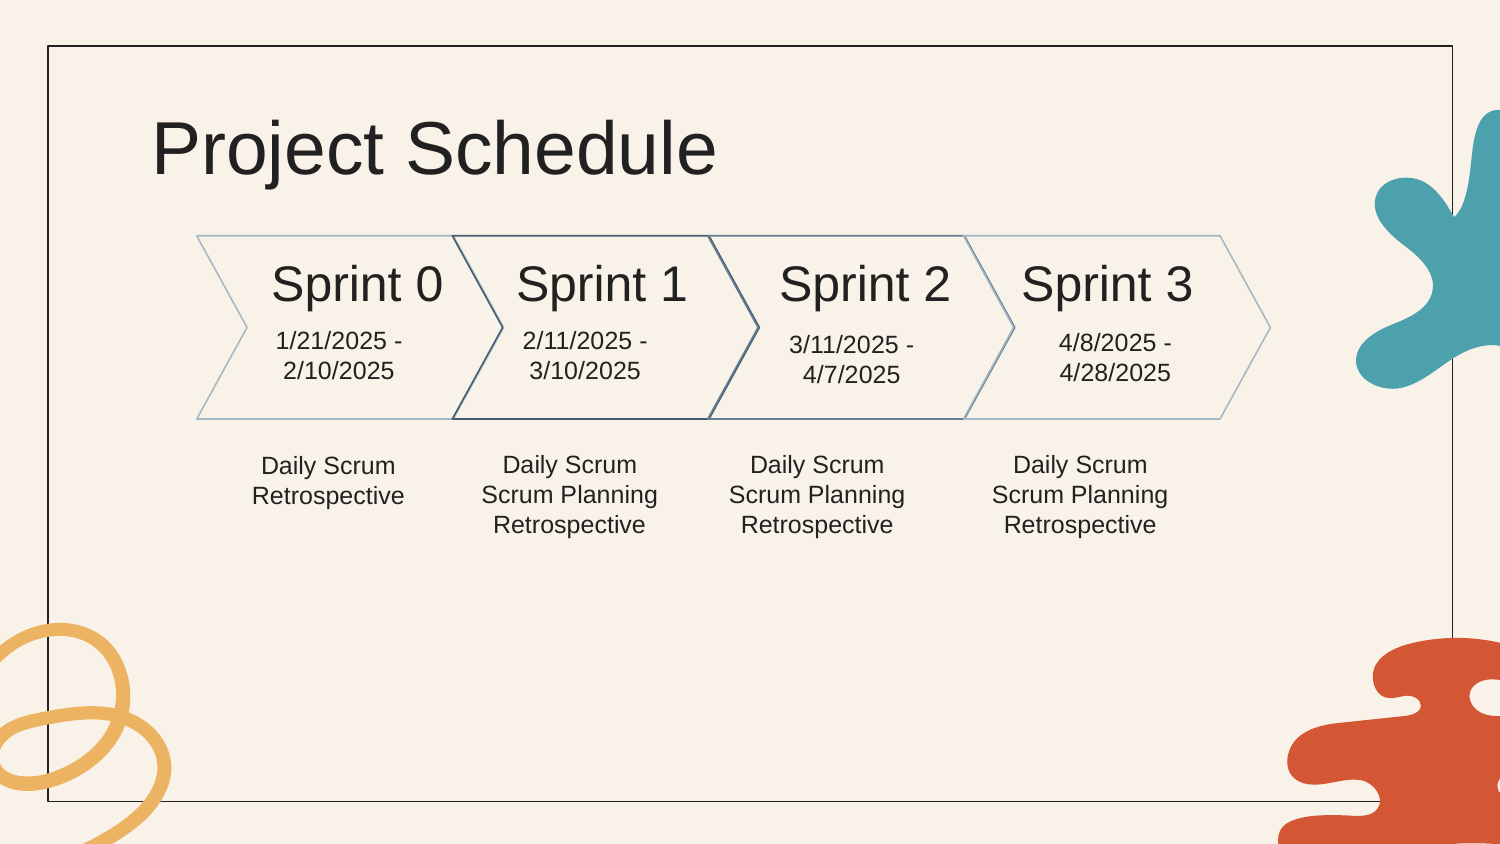

# Project Schedule

Sprint 1
Sprint 2
Sprint 3
Sprint 0
2/11/2025 - 3/10/2025
3/11/2025 - 4/7/2025
1/21/2025 - 2/10/2025
4/8/2025 - 4/28/2025
Daily Scrum
Retrospective
Daily Scrum
Scrum Planning
Retrospective
Daily Scrum
Scrum Planning
Retrospective
Daily Scrum
Scrum Planning
Retrospective